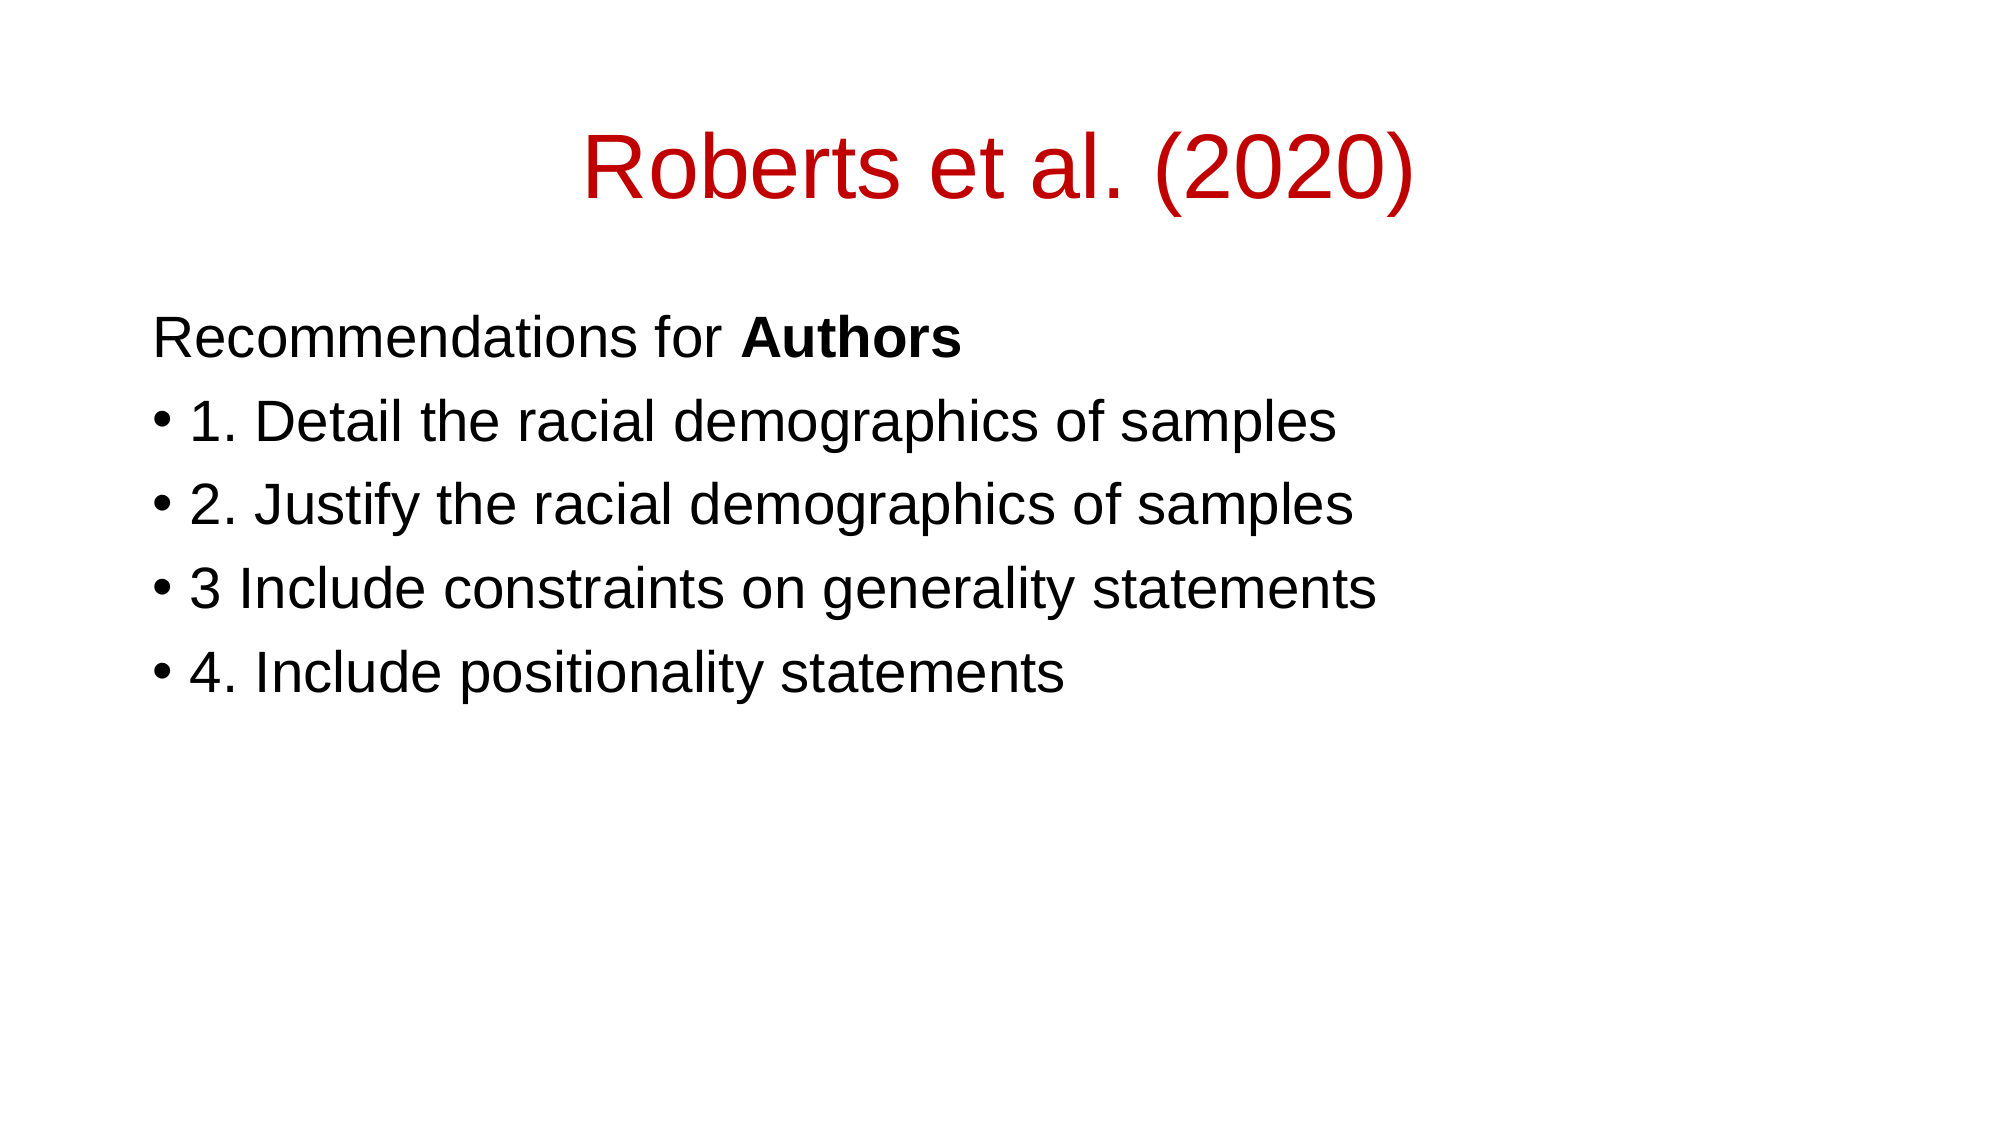

# Roberts et al. (2020)
Recommendations for Authors
1. Detail the racial demographics of samples
2. Justify the racial demographics of samples
3 Include constraints on generality statements
4. Include positionality statements